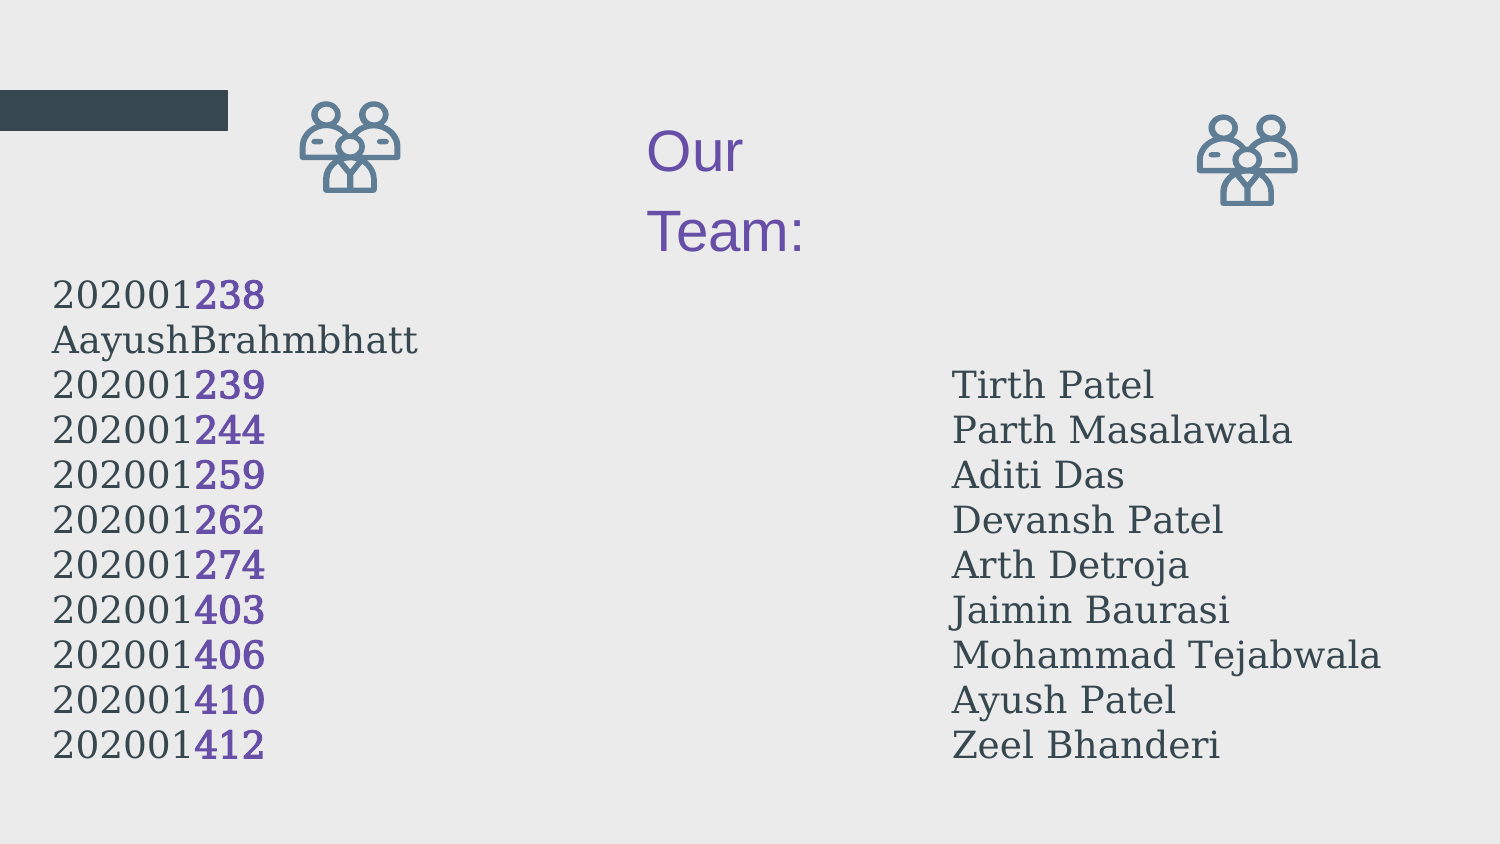

# Our Team:

202001238	                	                                                      AayushBrahmbhatt
202001239					Tirth Patel
202001244					Parth Masalawala
202001259					Aditi Das
202001262					Devansh Patel
202001274					Arth Detroja
202001403					Jaimin Baurasi
202001406					Mohammad Tejabwala
202001410					Ayush Patel
202001412					Zeel Bhanderi